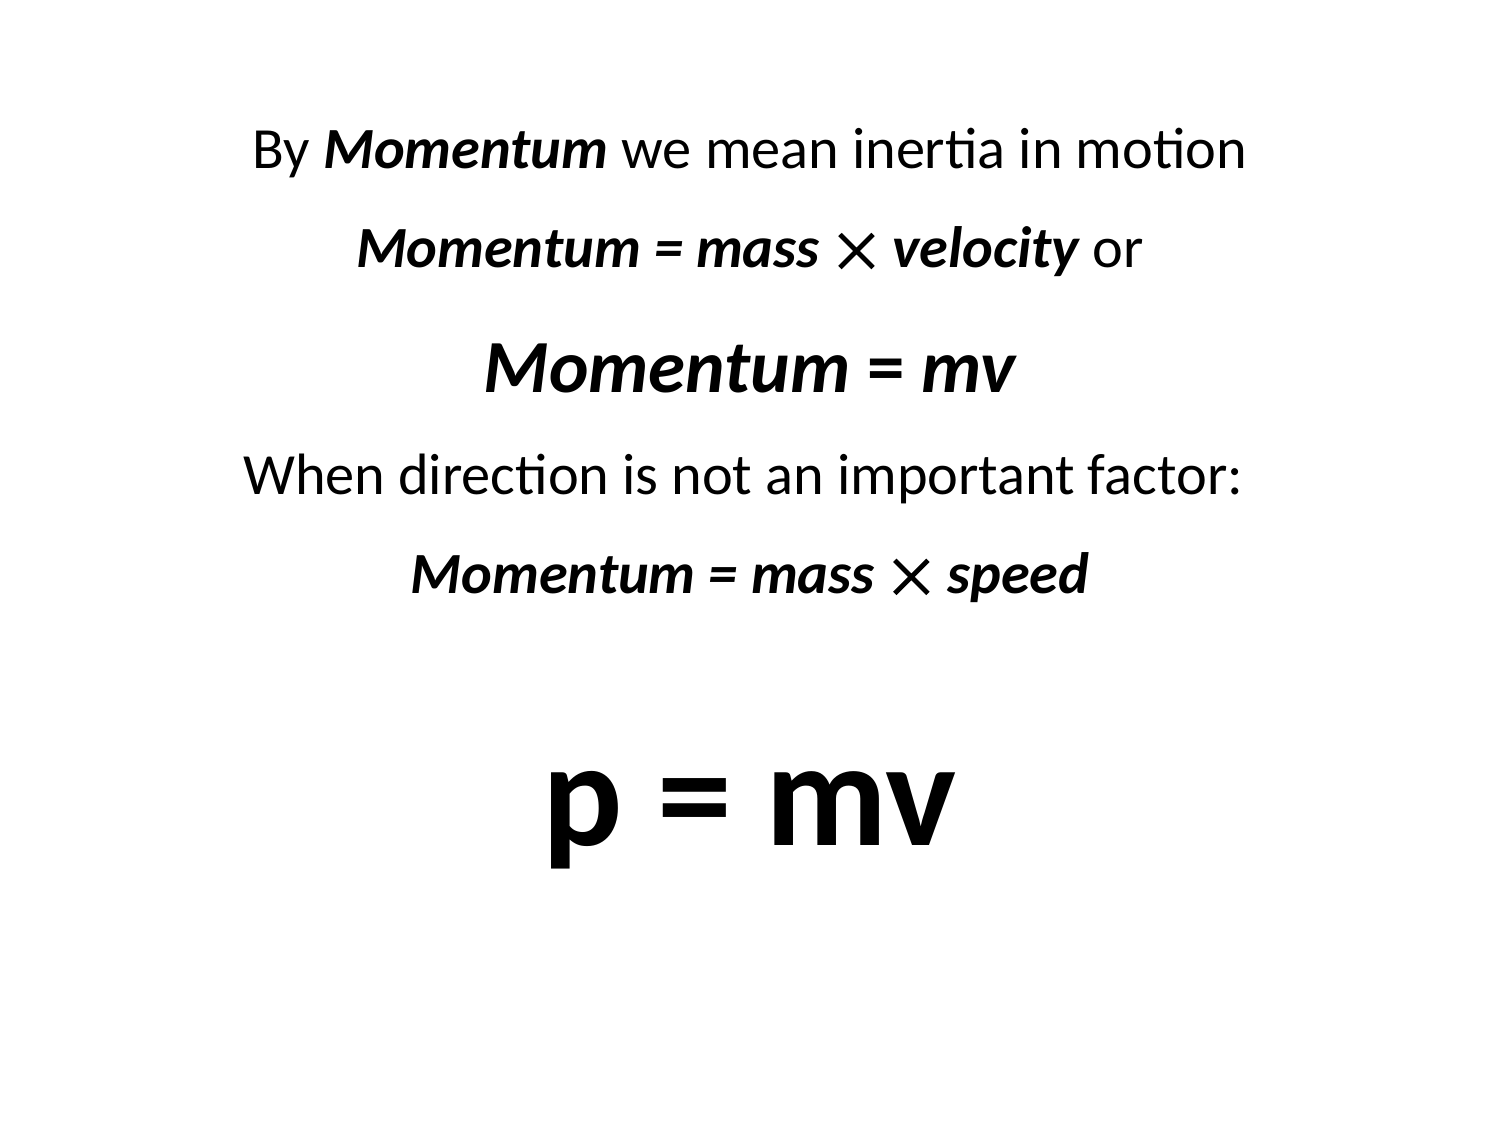

By Momentum we mean inertia in motion
Momentum = mass × velocity or
Momentum = mv
When direction is not an important factor:
Momentum = mass × speed
p = mv